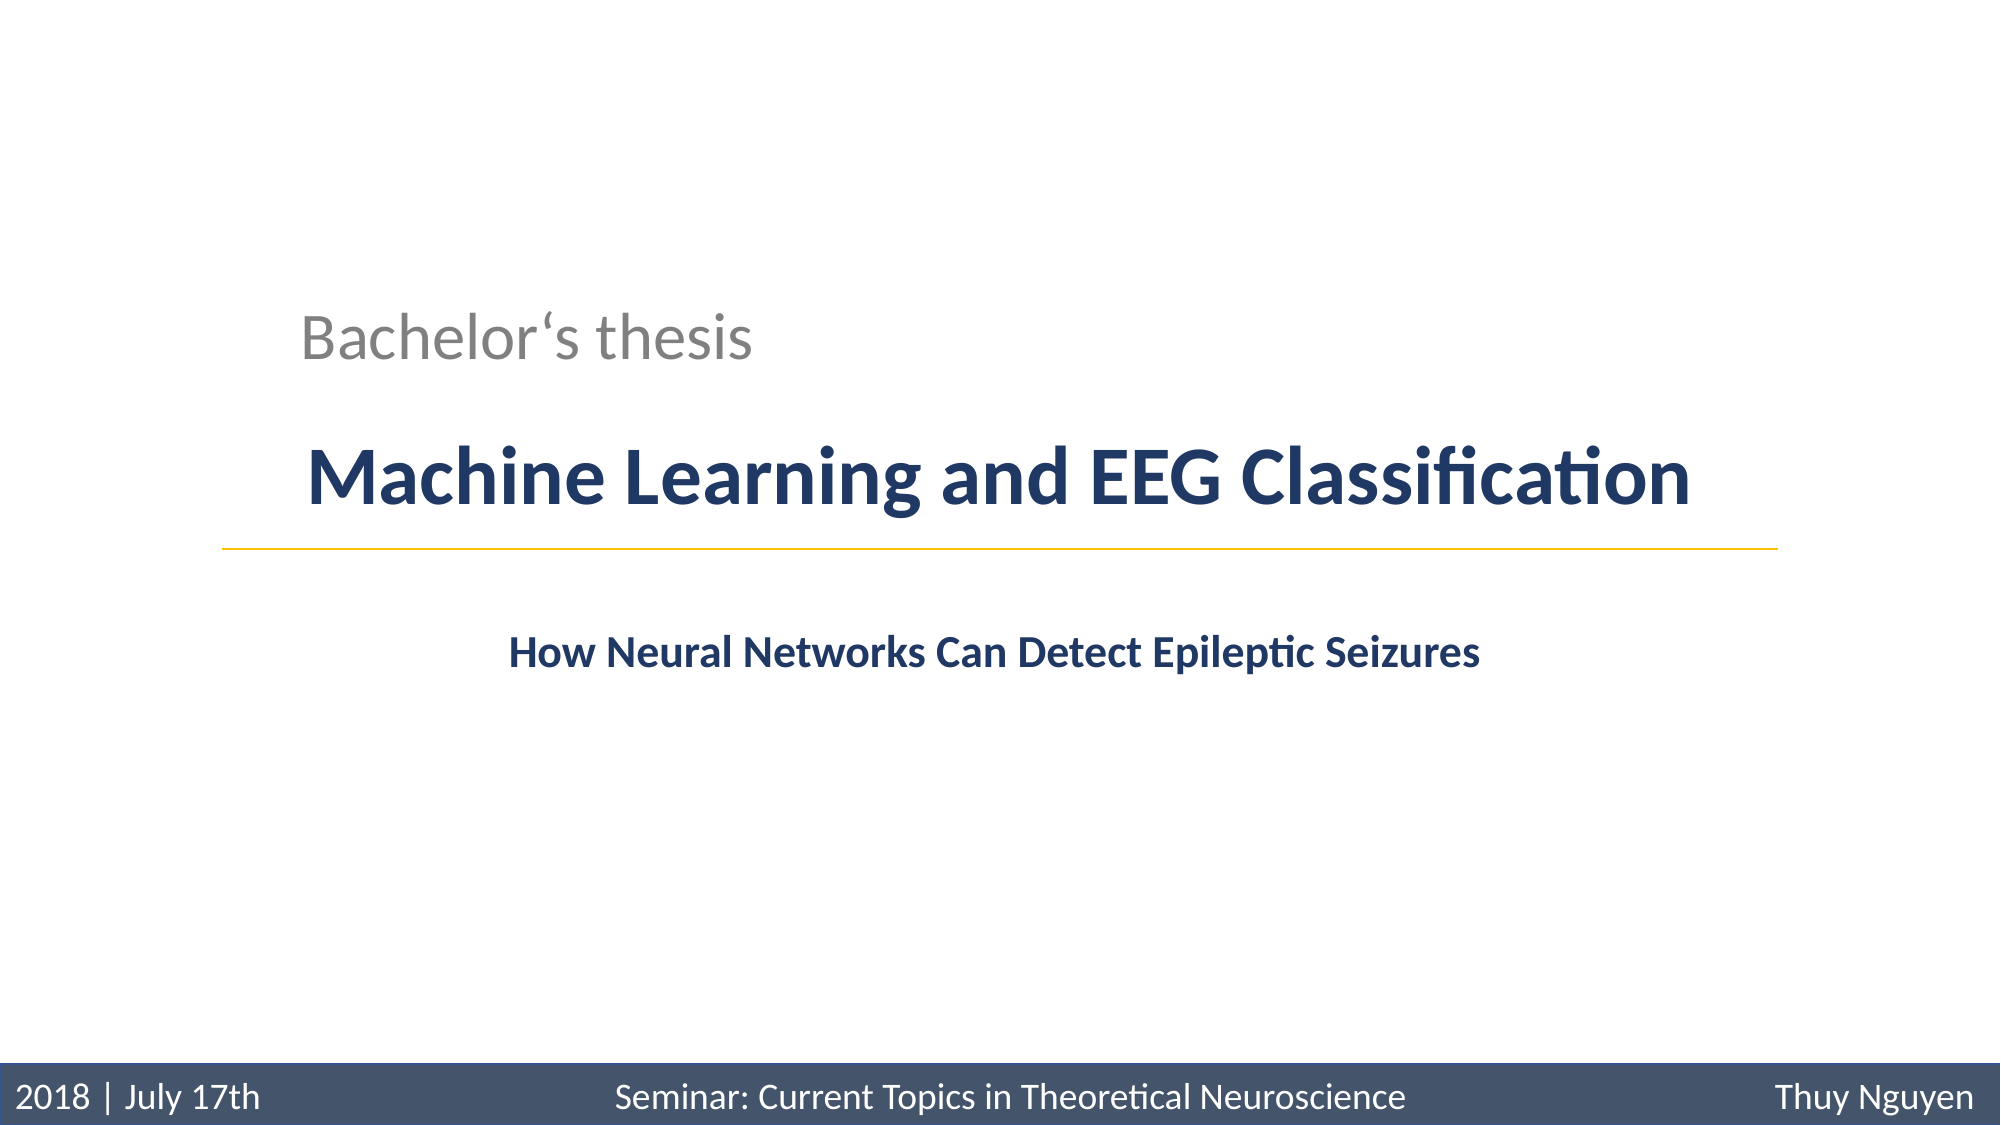

Bachelor‘s thesis
Machine Learning and EEG Classification

How Neural Networks Can Detect Epileptic Seizures

2018 | July 17th			Seminar: Current Topics in Theoretical Neuroscience		             Thuy Nguyen